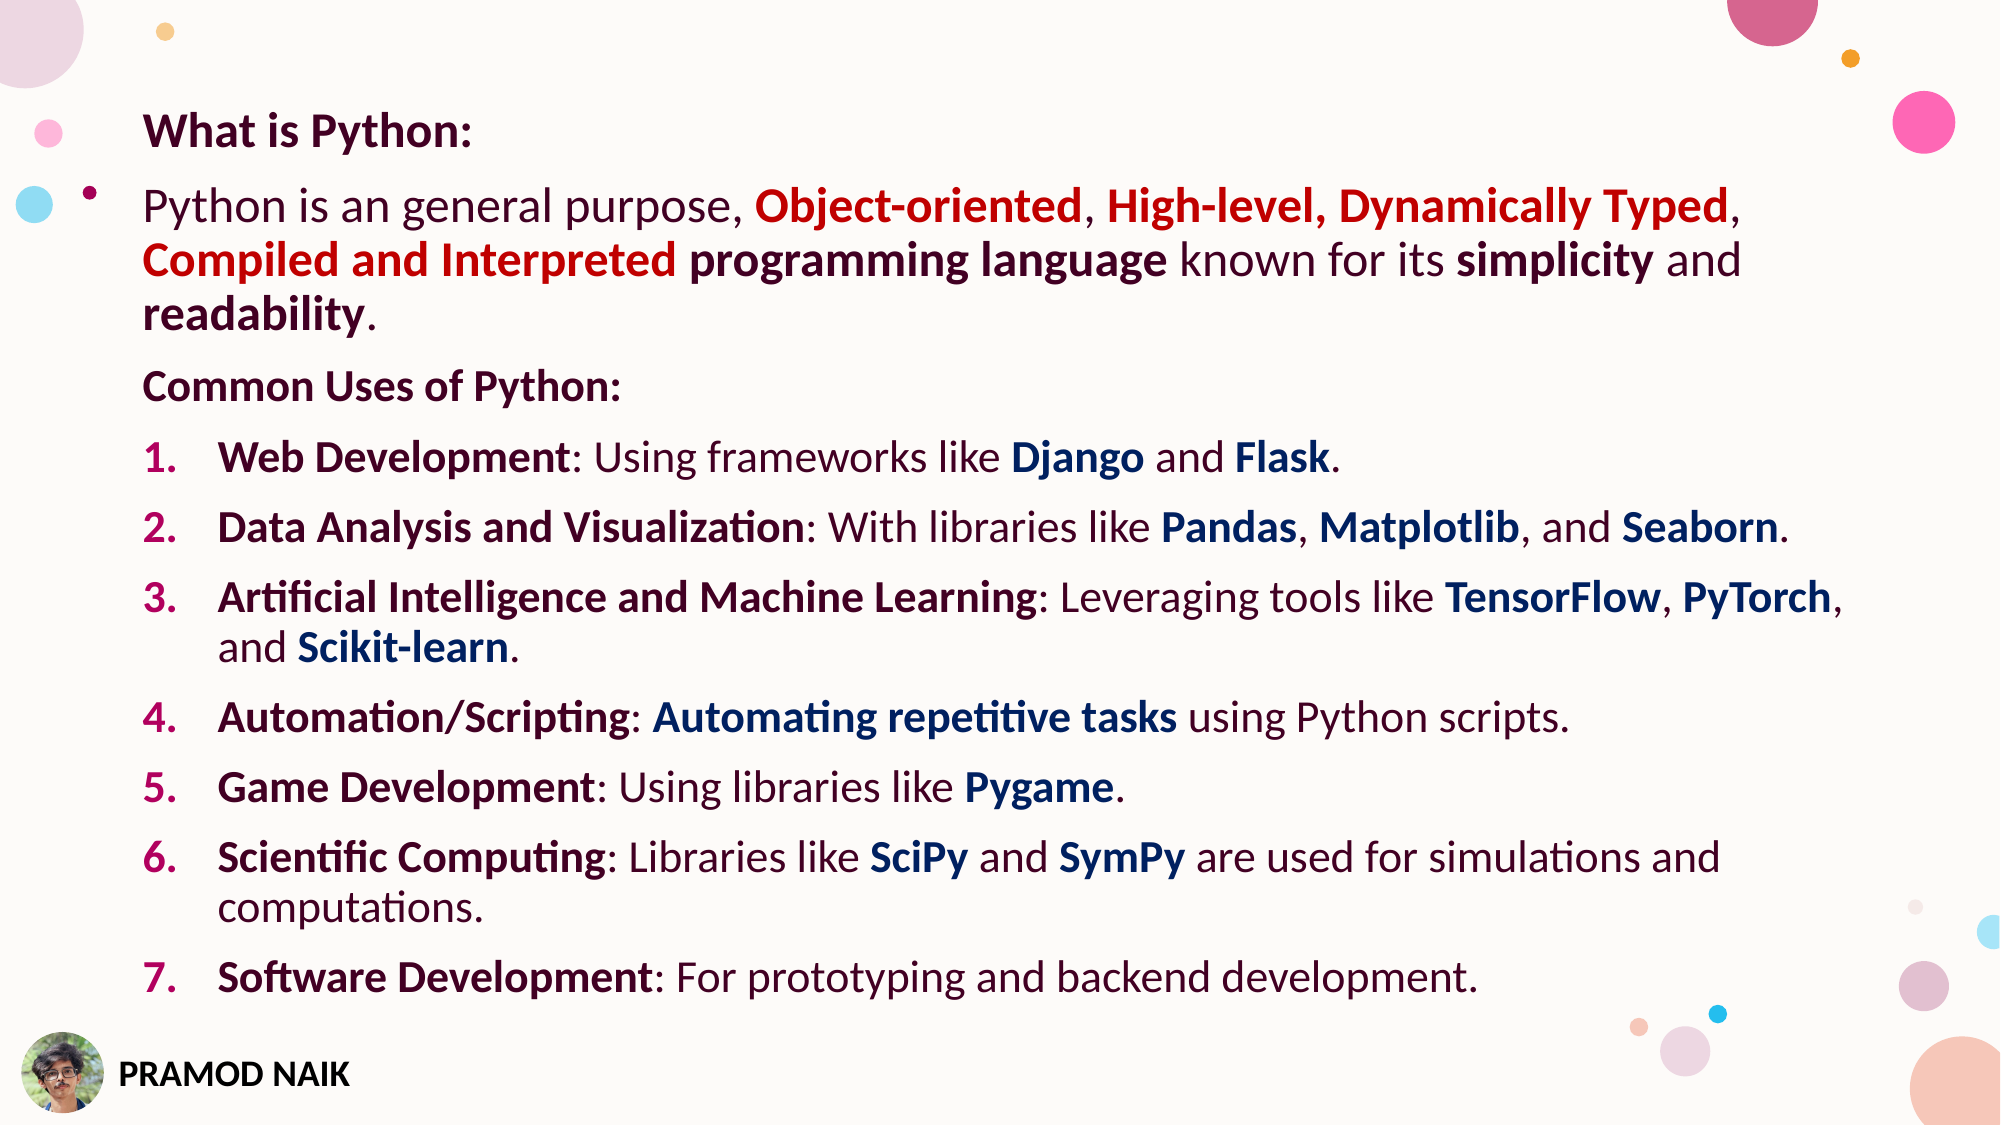

What is Python:
Python is an general purpose, Object-oriented, High-level, Dynamically Typed, Compiled and Interpreted programming language known for its simplicity and readability.
Common Uses of Python:
Web Development: Using frameworks like Django and Flask.
Data Analysis and Visualization: With libraries like Pandas, Matplotlib, and Seaborn.
Artificial Intelligence and Machine Learning: Leveraging tools like TensorFlow, PyTorch, and Scikit-learn.
Automation/Scripting: Automating repetitive tasks using Python scripts.
Game Development: Using libraries like Pygame.
Scientific Computing: Libraries like SciPy and SymPy are used for simulations and computations.
Software Development: For prototyping and backend development.